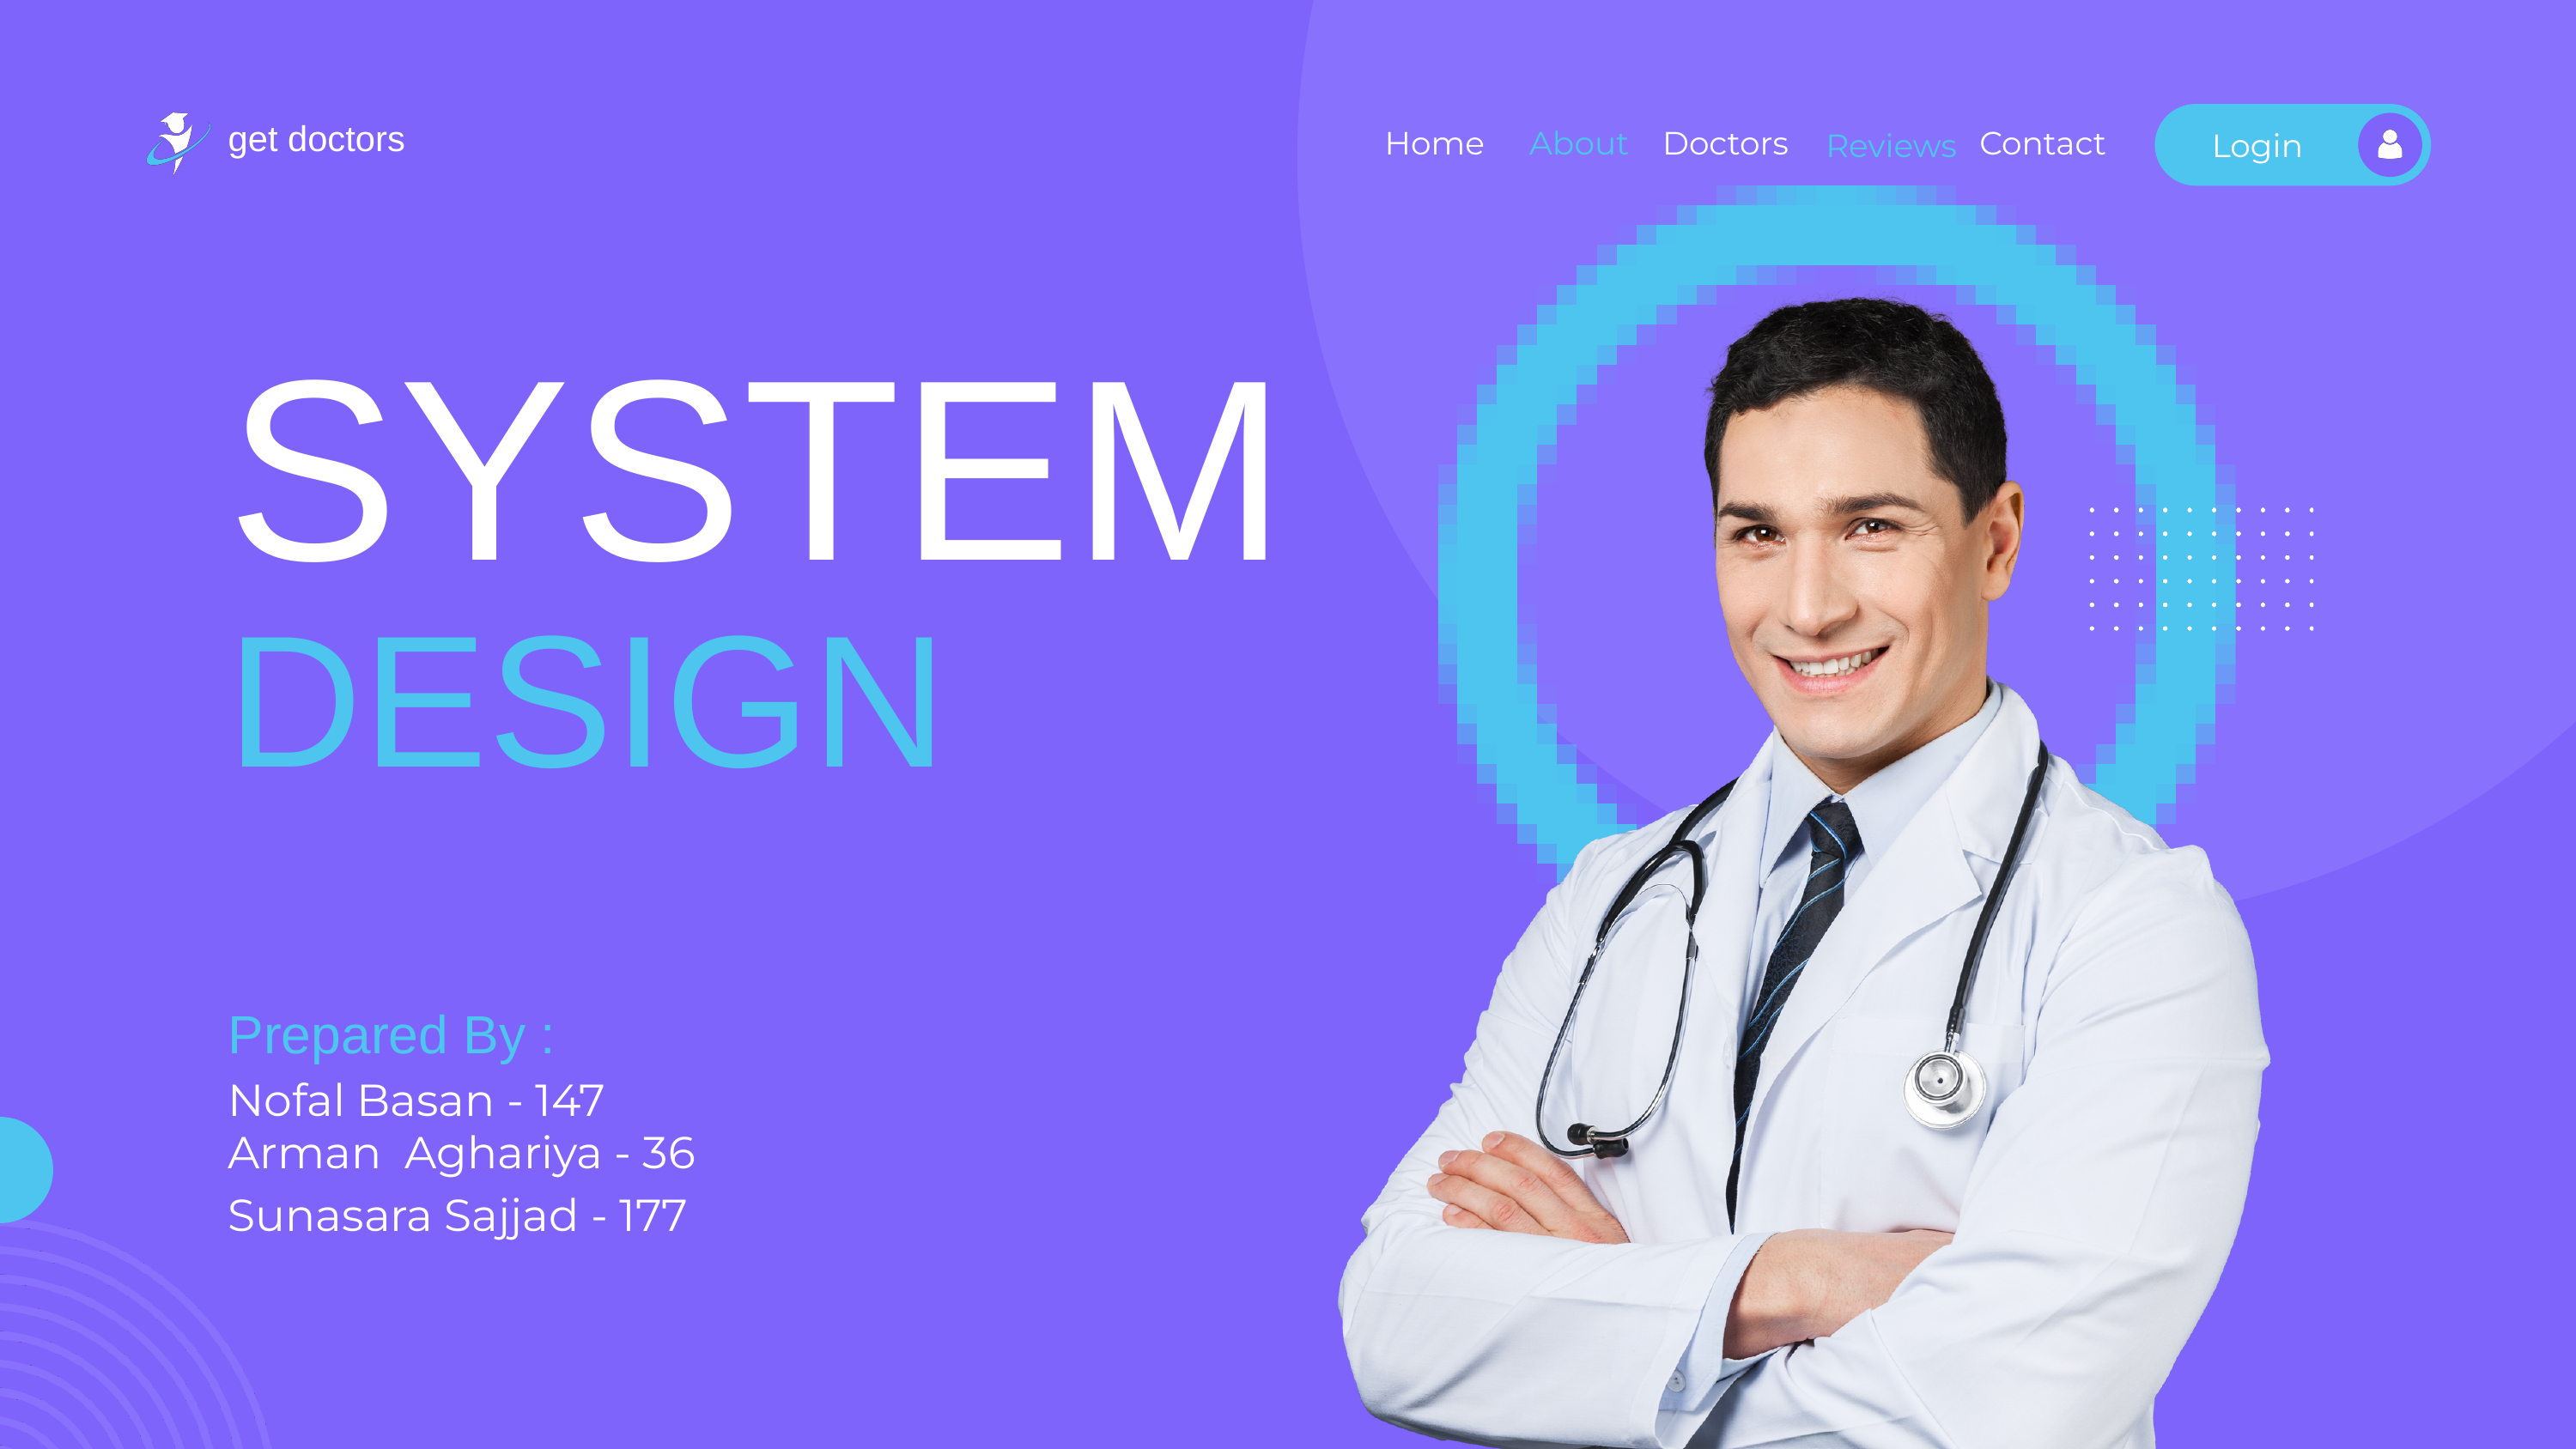

get doctors

Doctors
Home
About
Contact
Reviews
Login

SYSTEM

DESIGN
Prepared By :
Nofal Basan - 147

Arman  Aghariya - 36
Sunasara Sajjad - 177